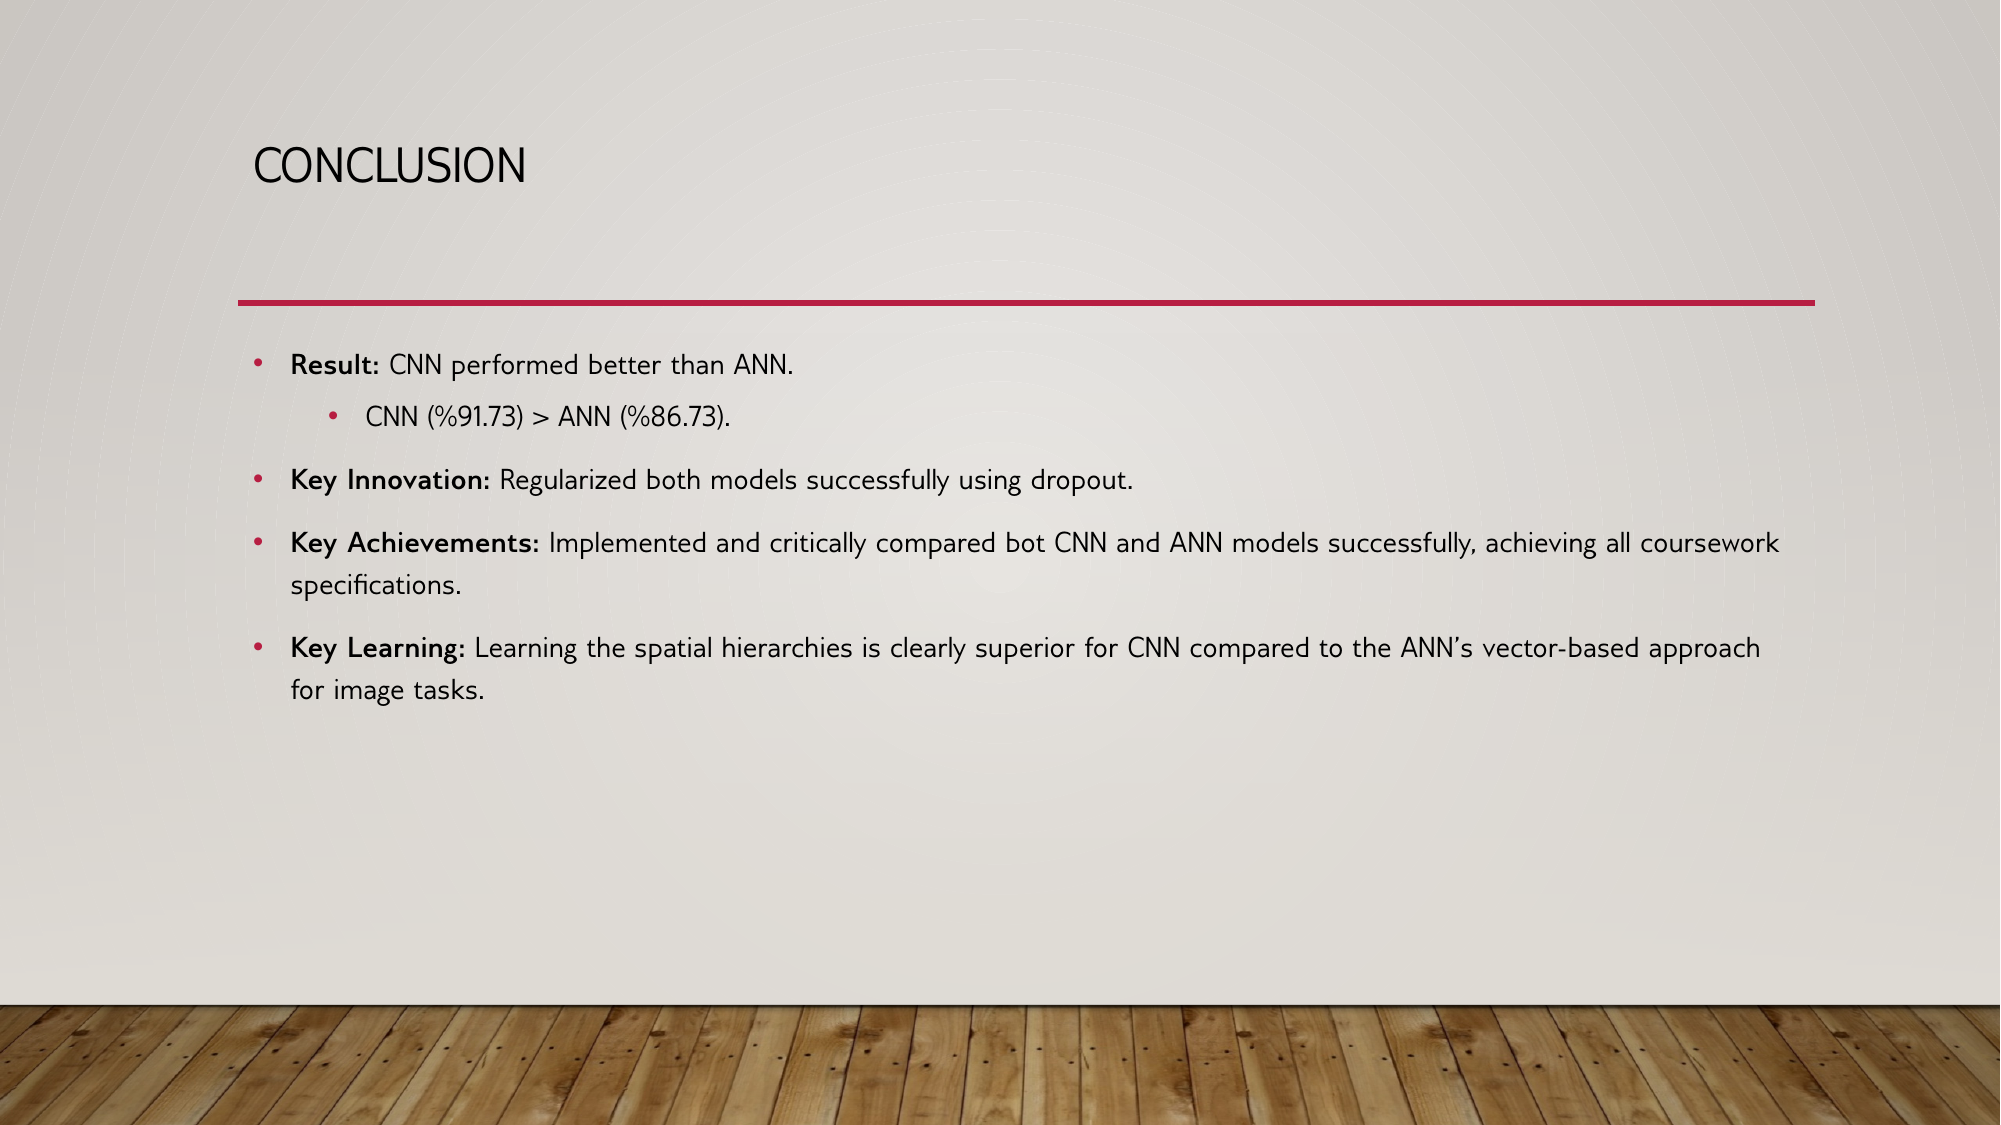

# Conclusion
Result: CNN performed better than ANN.
CNN (%91.73) > ANN (%86.73).
Key Innovation: Regularized both models successfully using dropout.
Key Achievements: Implemented and critically compared bot CNN and ANN models successfully, achieving all coursework specifications.
Key Learning: Learning the spatial hierarchies is clearly superior for CNN compared to the ANN’s vector-based approach for image tasks.